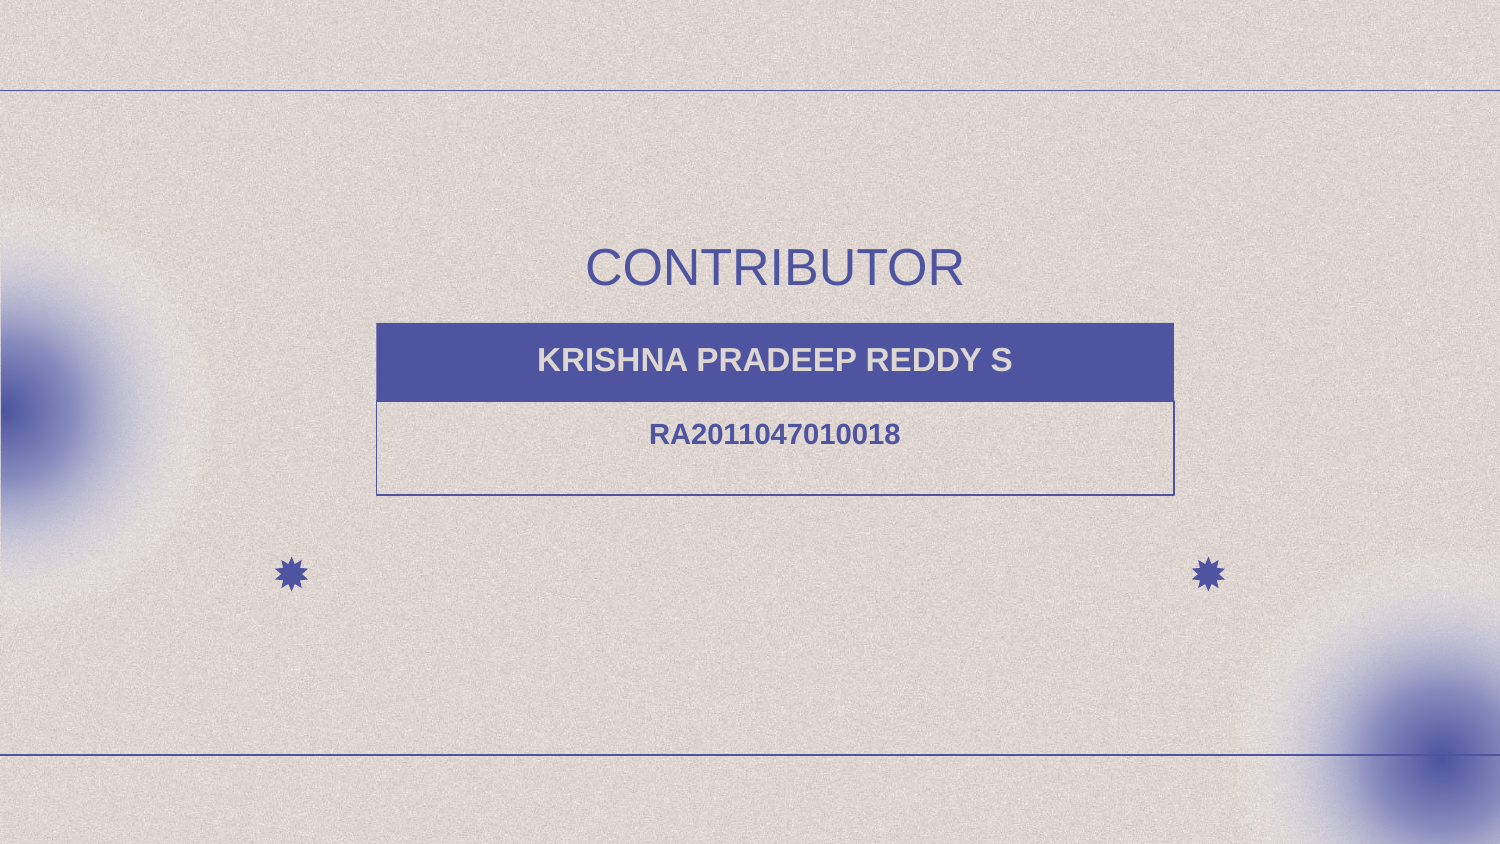

# CONTRIBUTOR
KRISHNA PRADEEP REDDY S
RA2011047010018